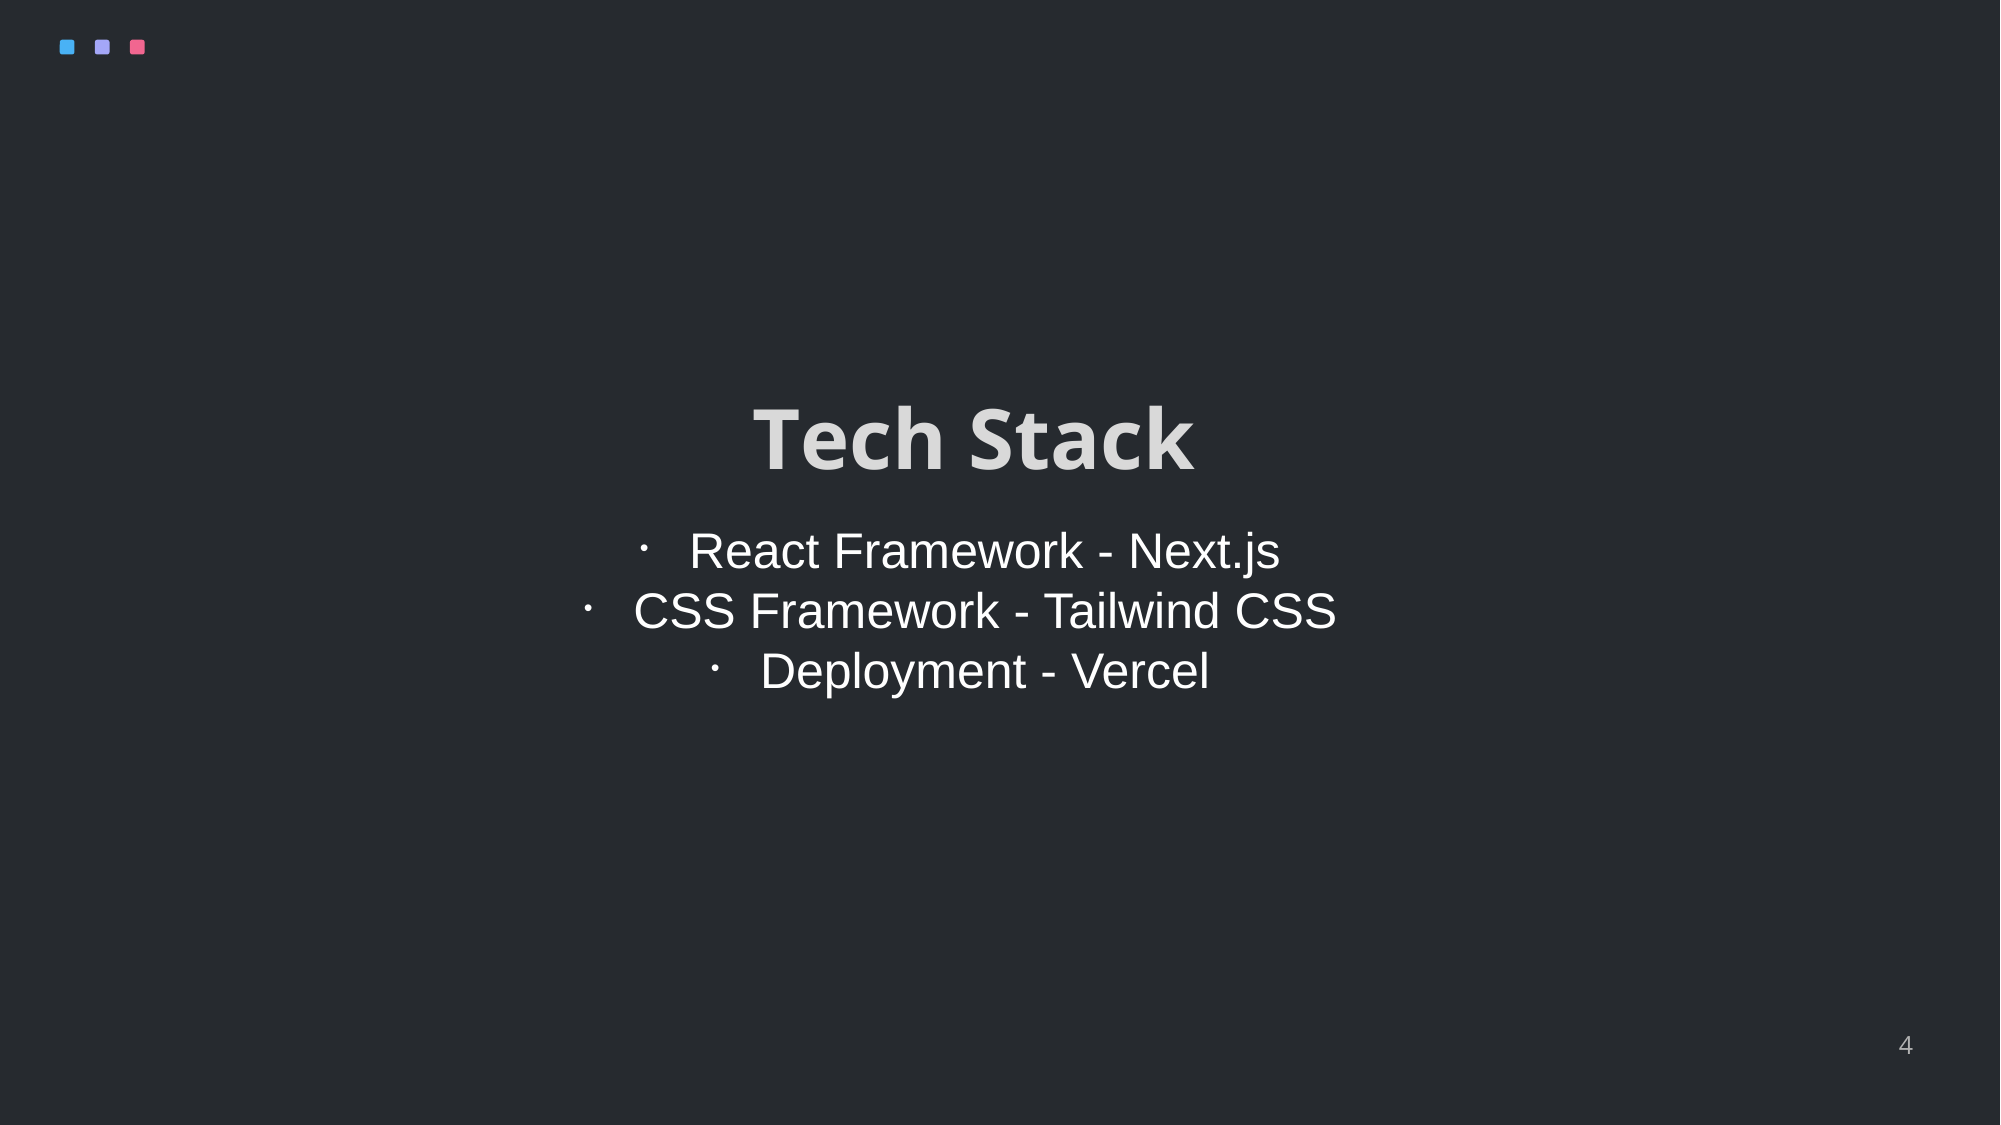

Tech Stack
 React Framework - Next.js
 CSS Framework - Tailwind CSS
 Deployment - Vercel
4